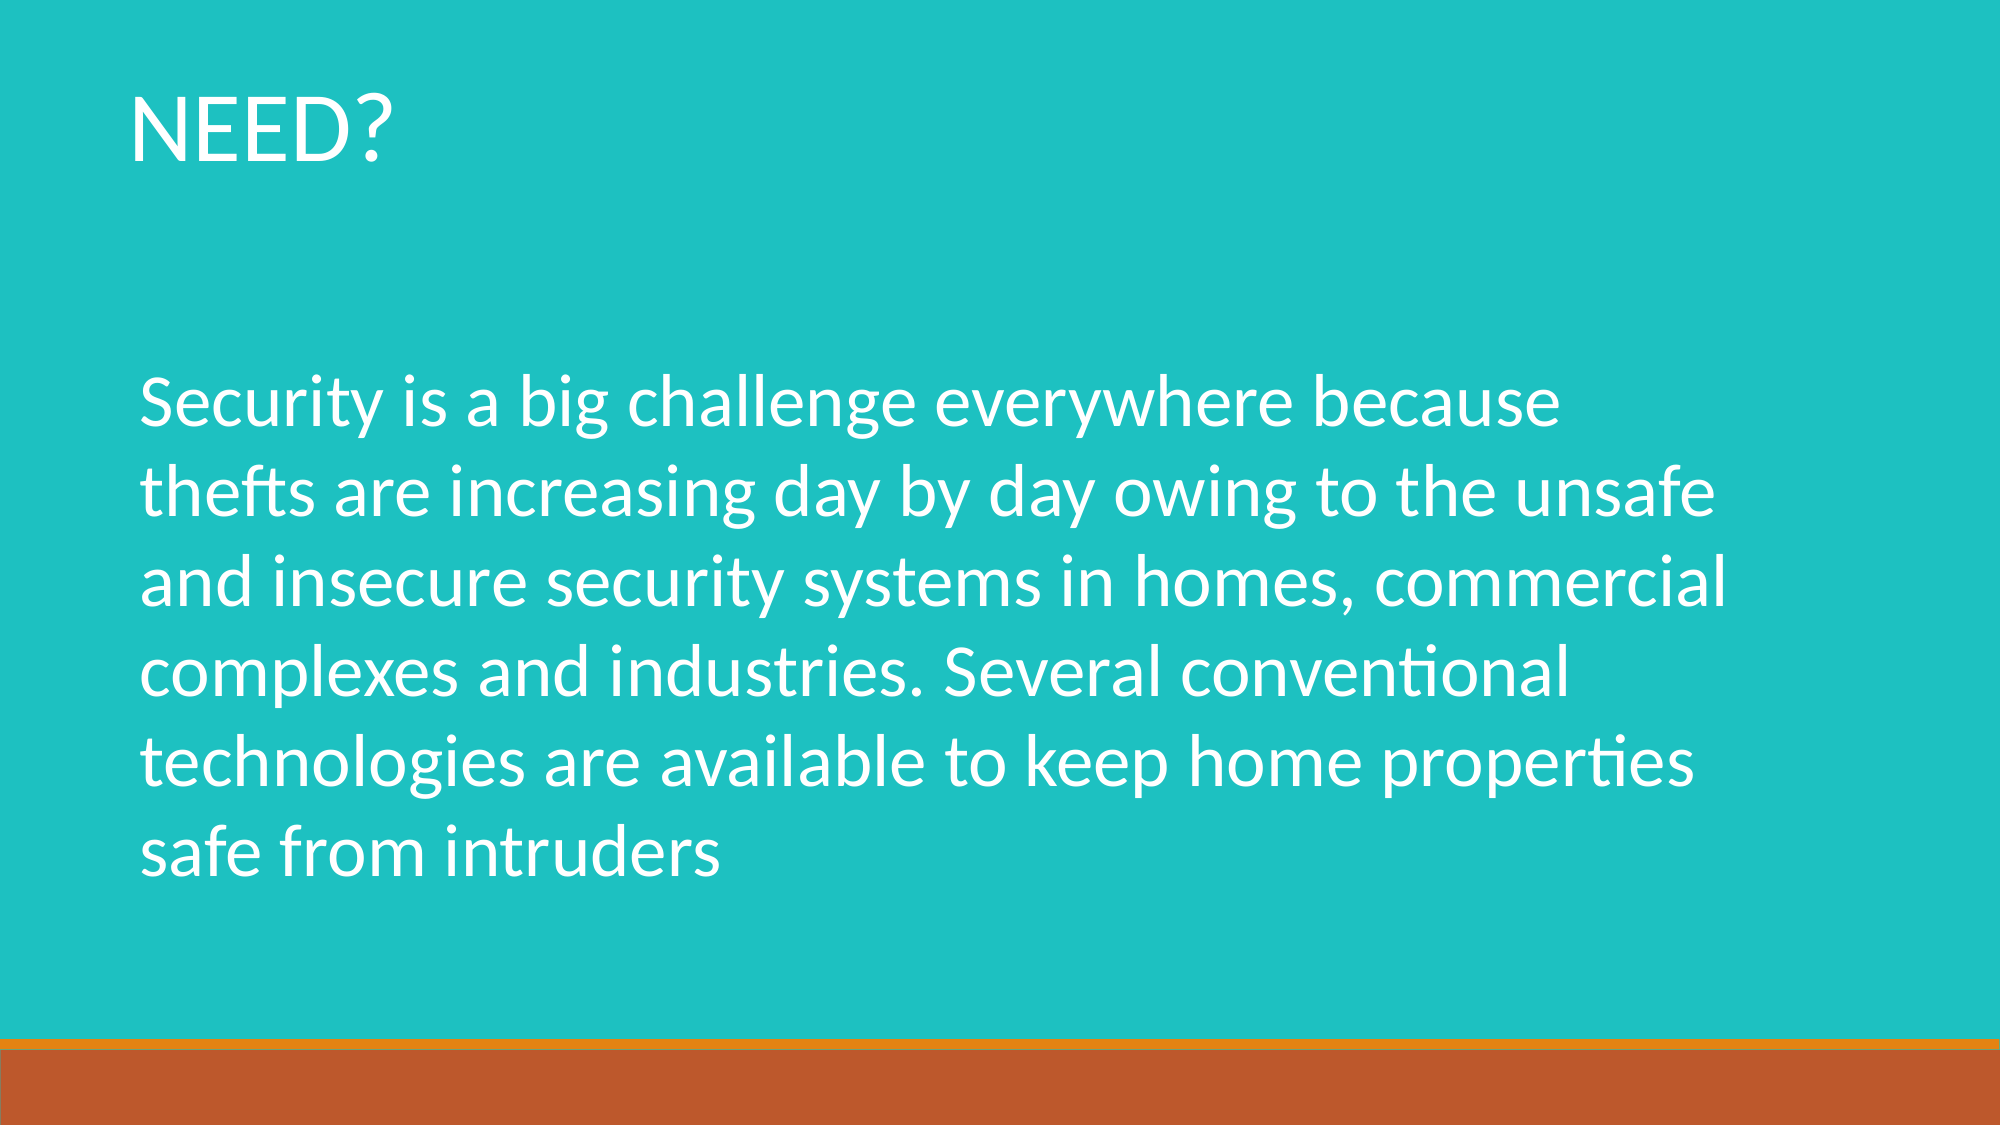

NEED?
Security is a big challenge everywhere because thefts are increasing day by day owing to the unsafe and insecure security systems in homes, commercial complexes and industries. Several conventional technologies are available to keep home properties safe from intruders